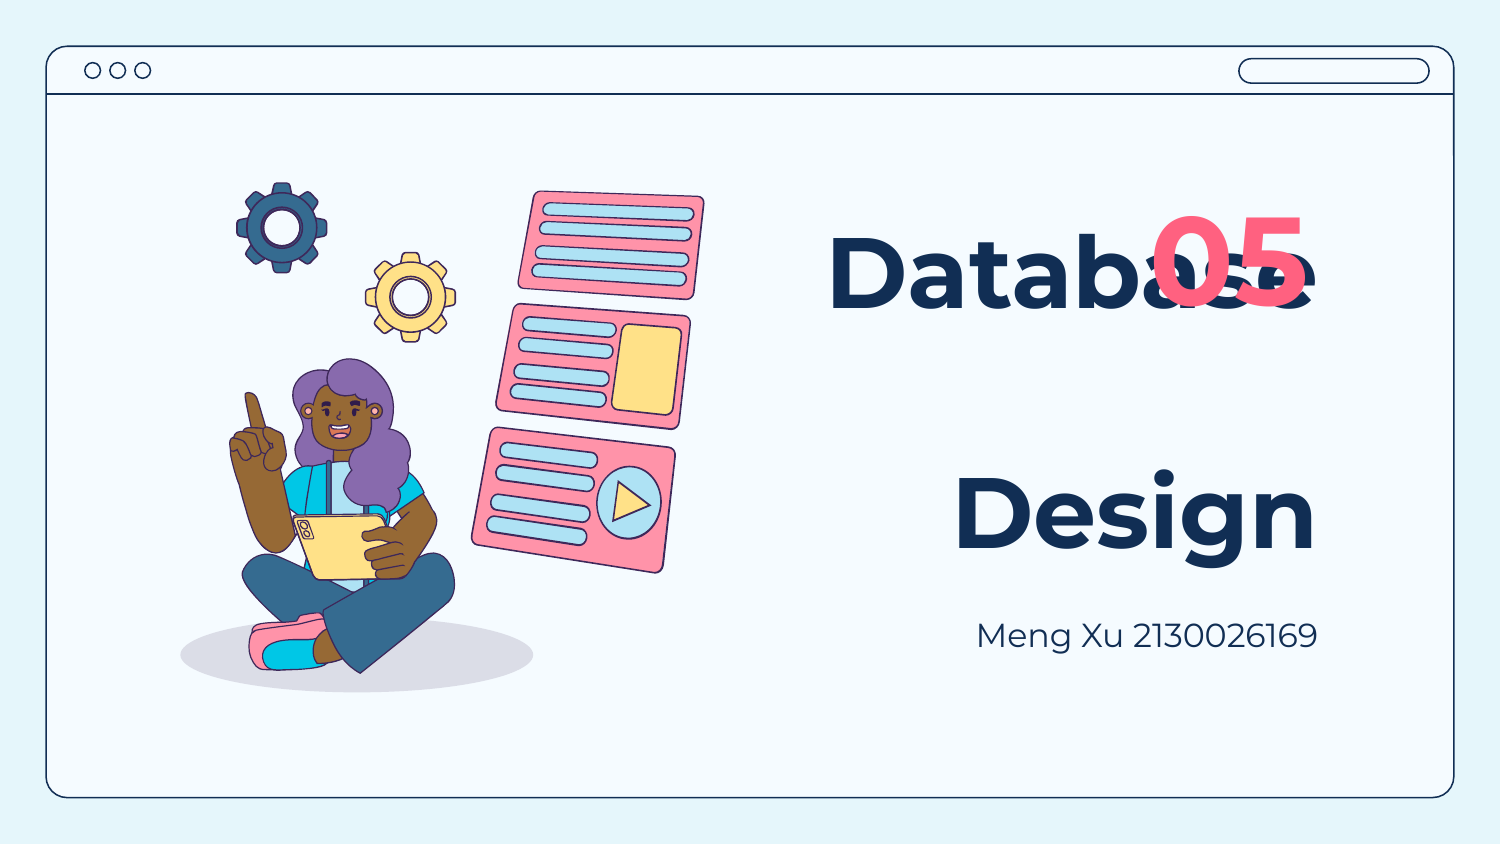

05
# Database Design
Meng Xu 2130026169